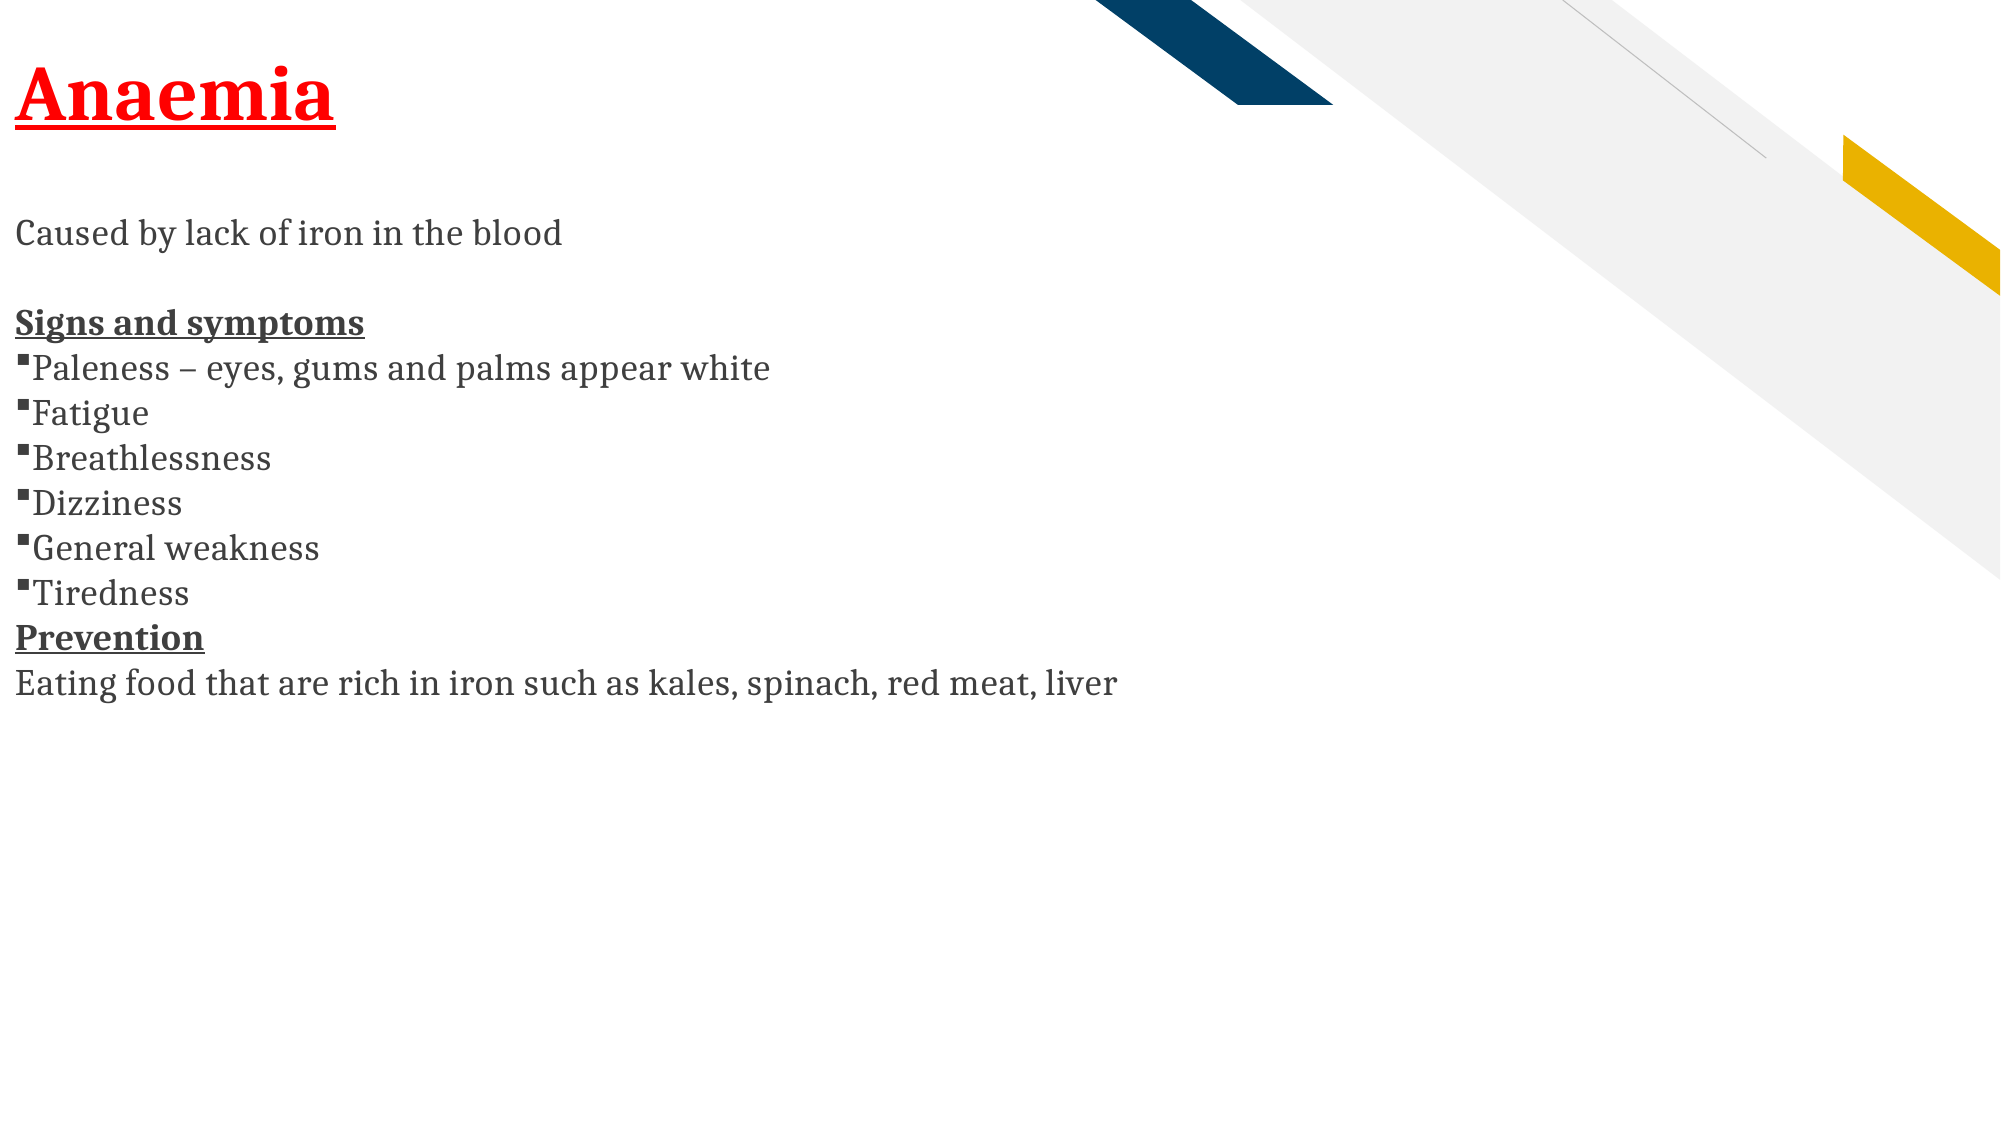

Anaemia
Caused by lack of iron in the blood

Signs and symptoms
Paleness – eyes, gums and palms appear white
Fatigue
Breathlessness
Dizziness
General weakness
Tiredness
Prevention
Eating food that are rich in iron such as kales, spinach, red meat, liver